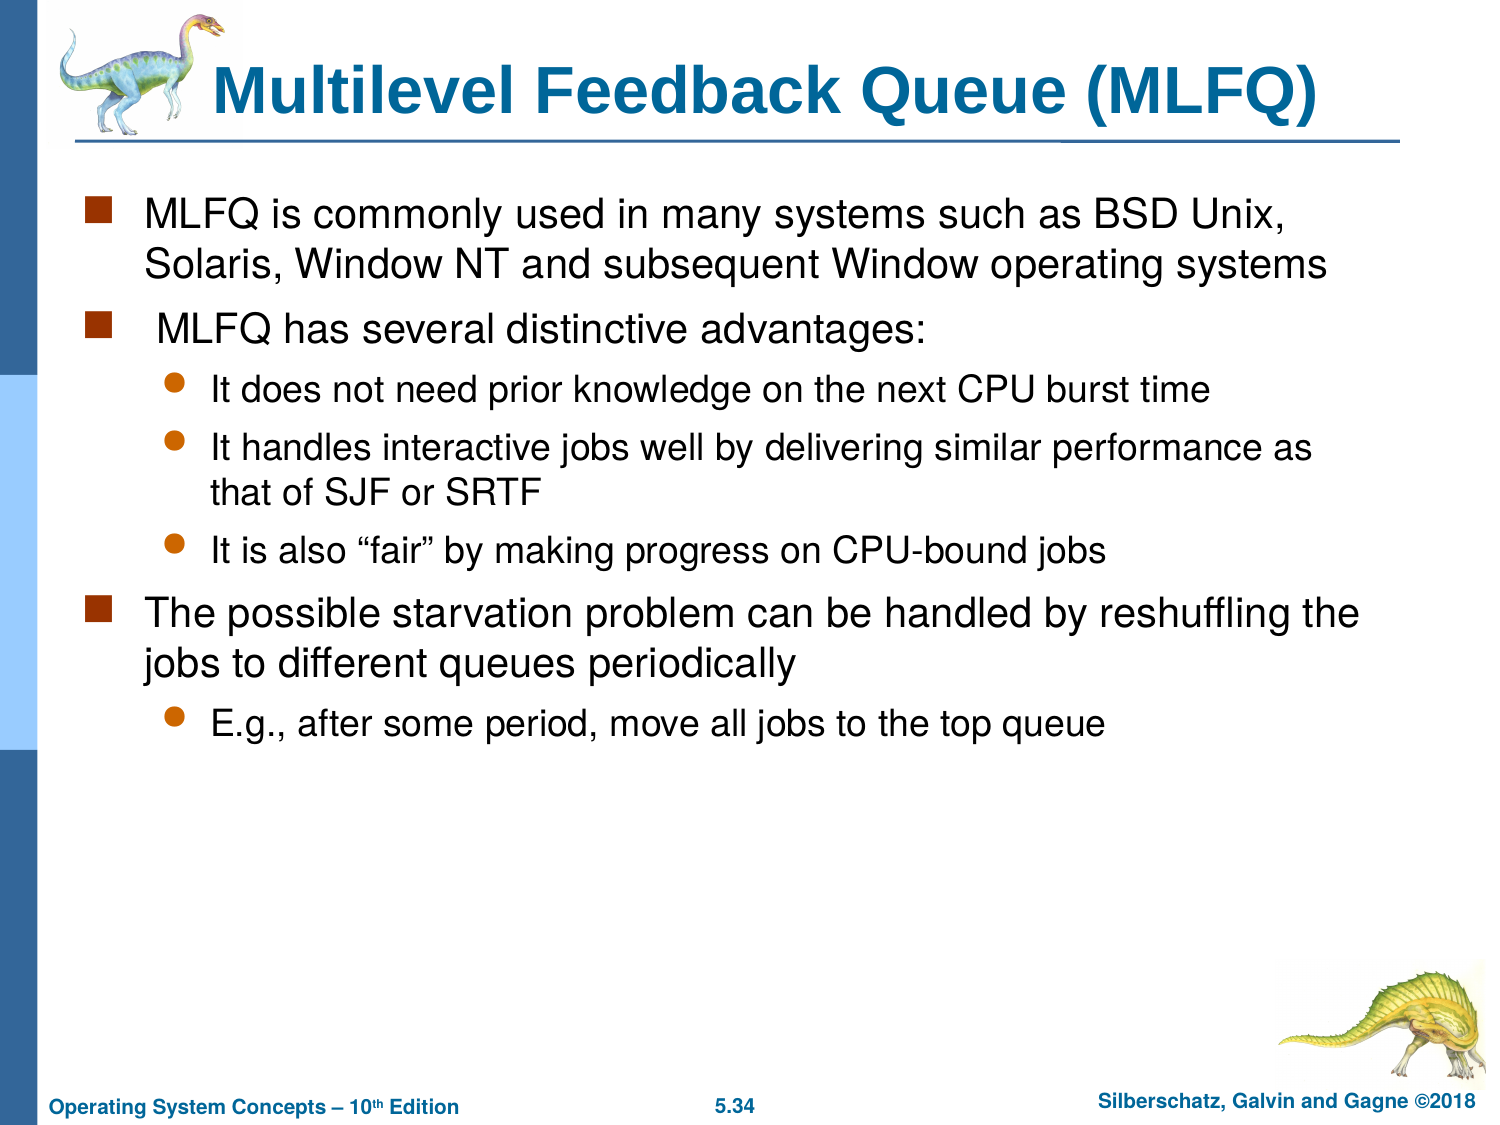

# Multilevel Feedback Queue (MLFQ)
MLFQ is commonly used in many systems such as BSD Unix, Solaris, Window NT and subsequent Window operating systems
 MLFQ has several distinctive advantages:
It does not need prior knowledge on the next CPU burst time
It handles interactive jobs well by delivering similar performance as that of SJF or SRTF
It is also “fair” by making progress on CPU-bound jobs
The possible starvation problem can be handled by reshuffling the jobs to different queues periodically
E.g., after some period, move all jobs to the top queue